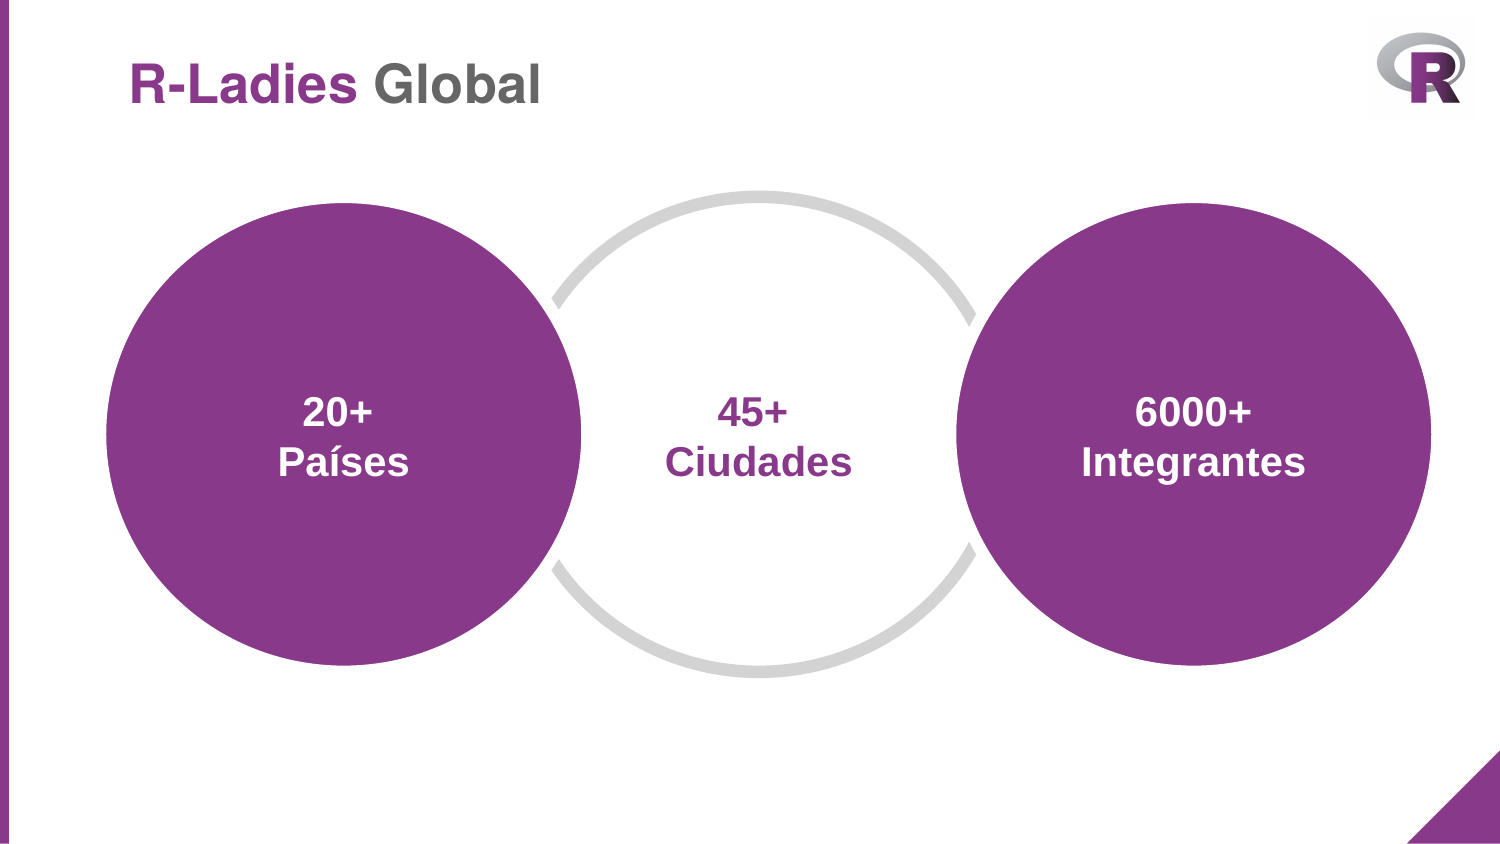

# R-Ladies Global

20+
Países

45+
Ciudades

6000+ Integrantes